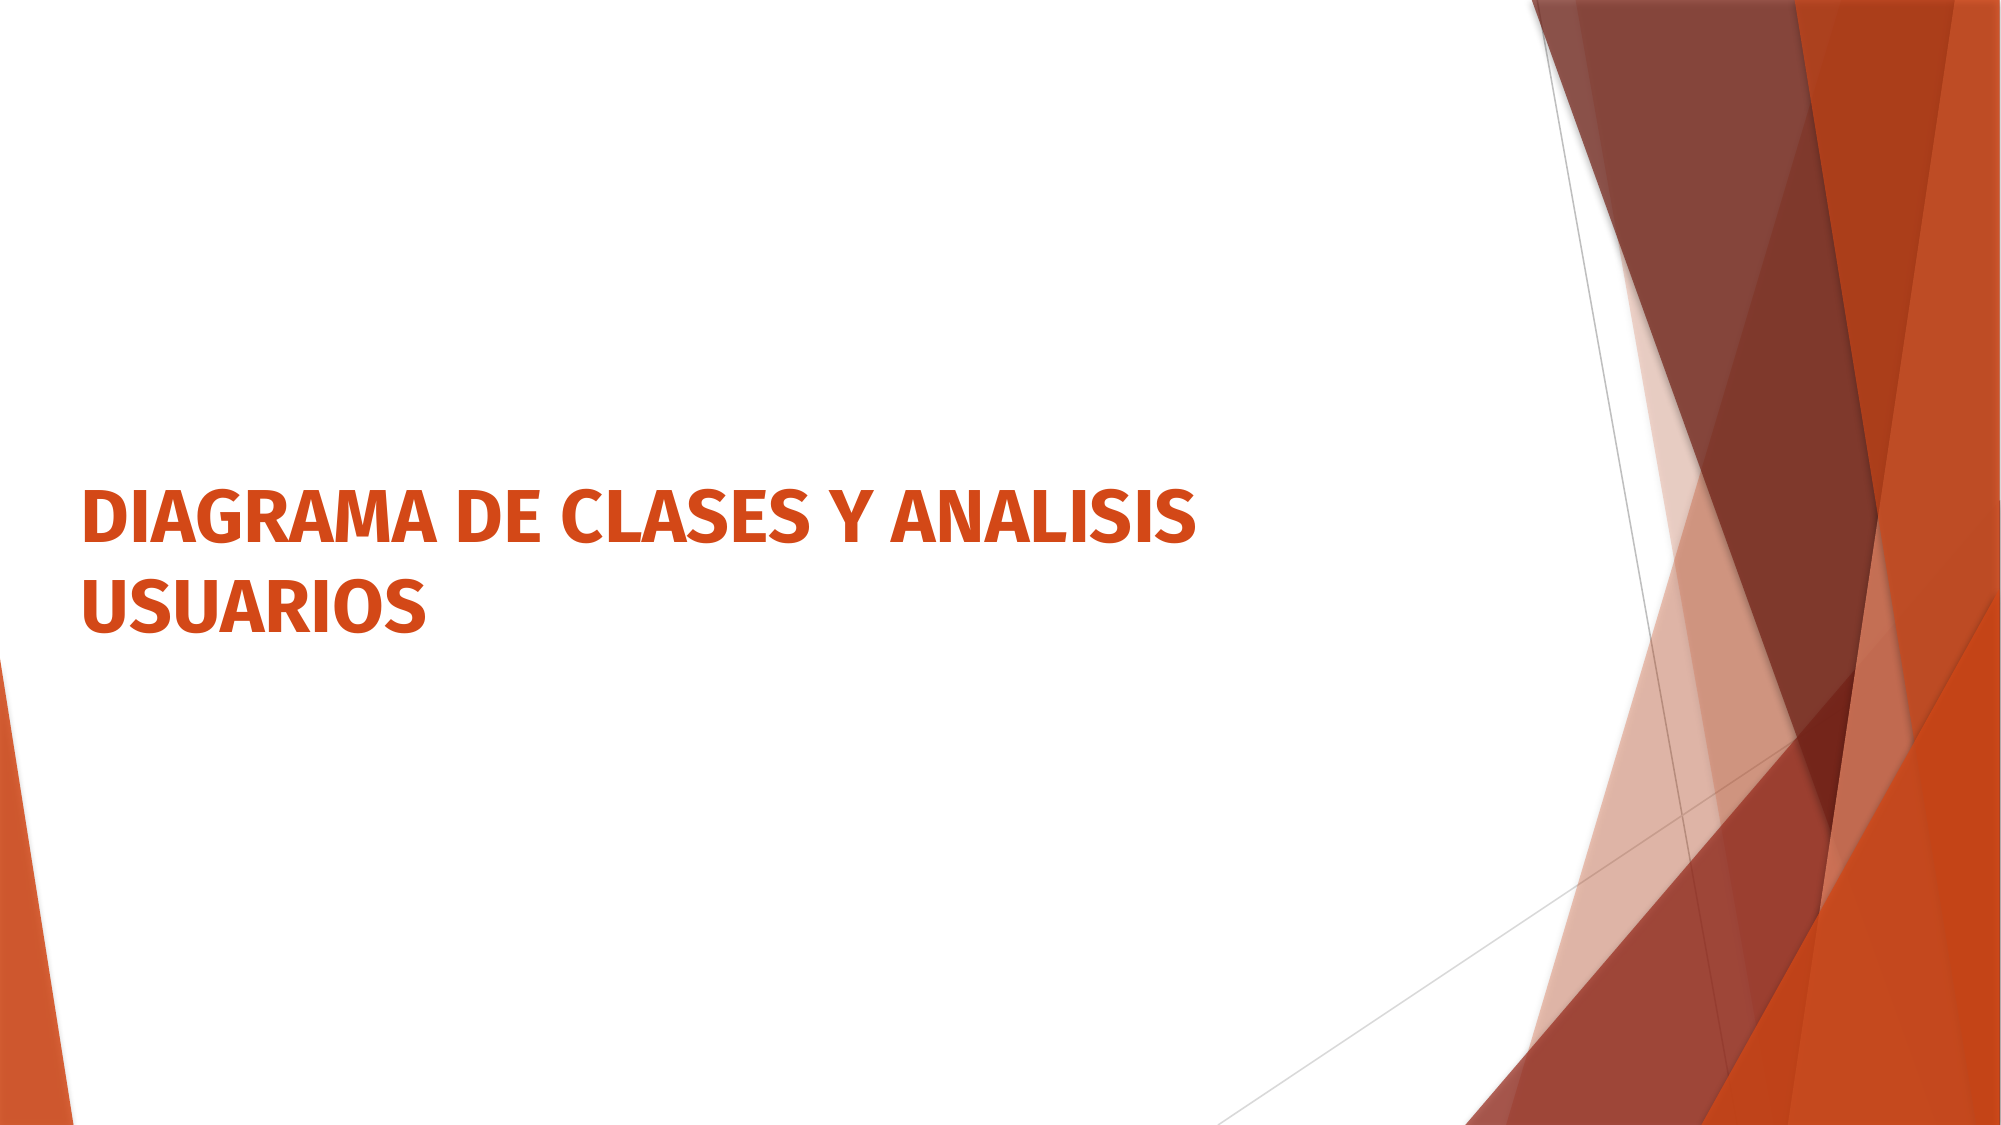

# DIAGRAMA DE CLASES Y ANALISIS USUARIOS